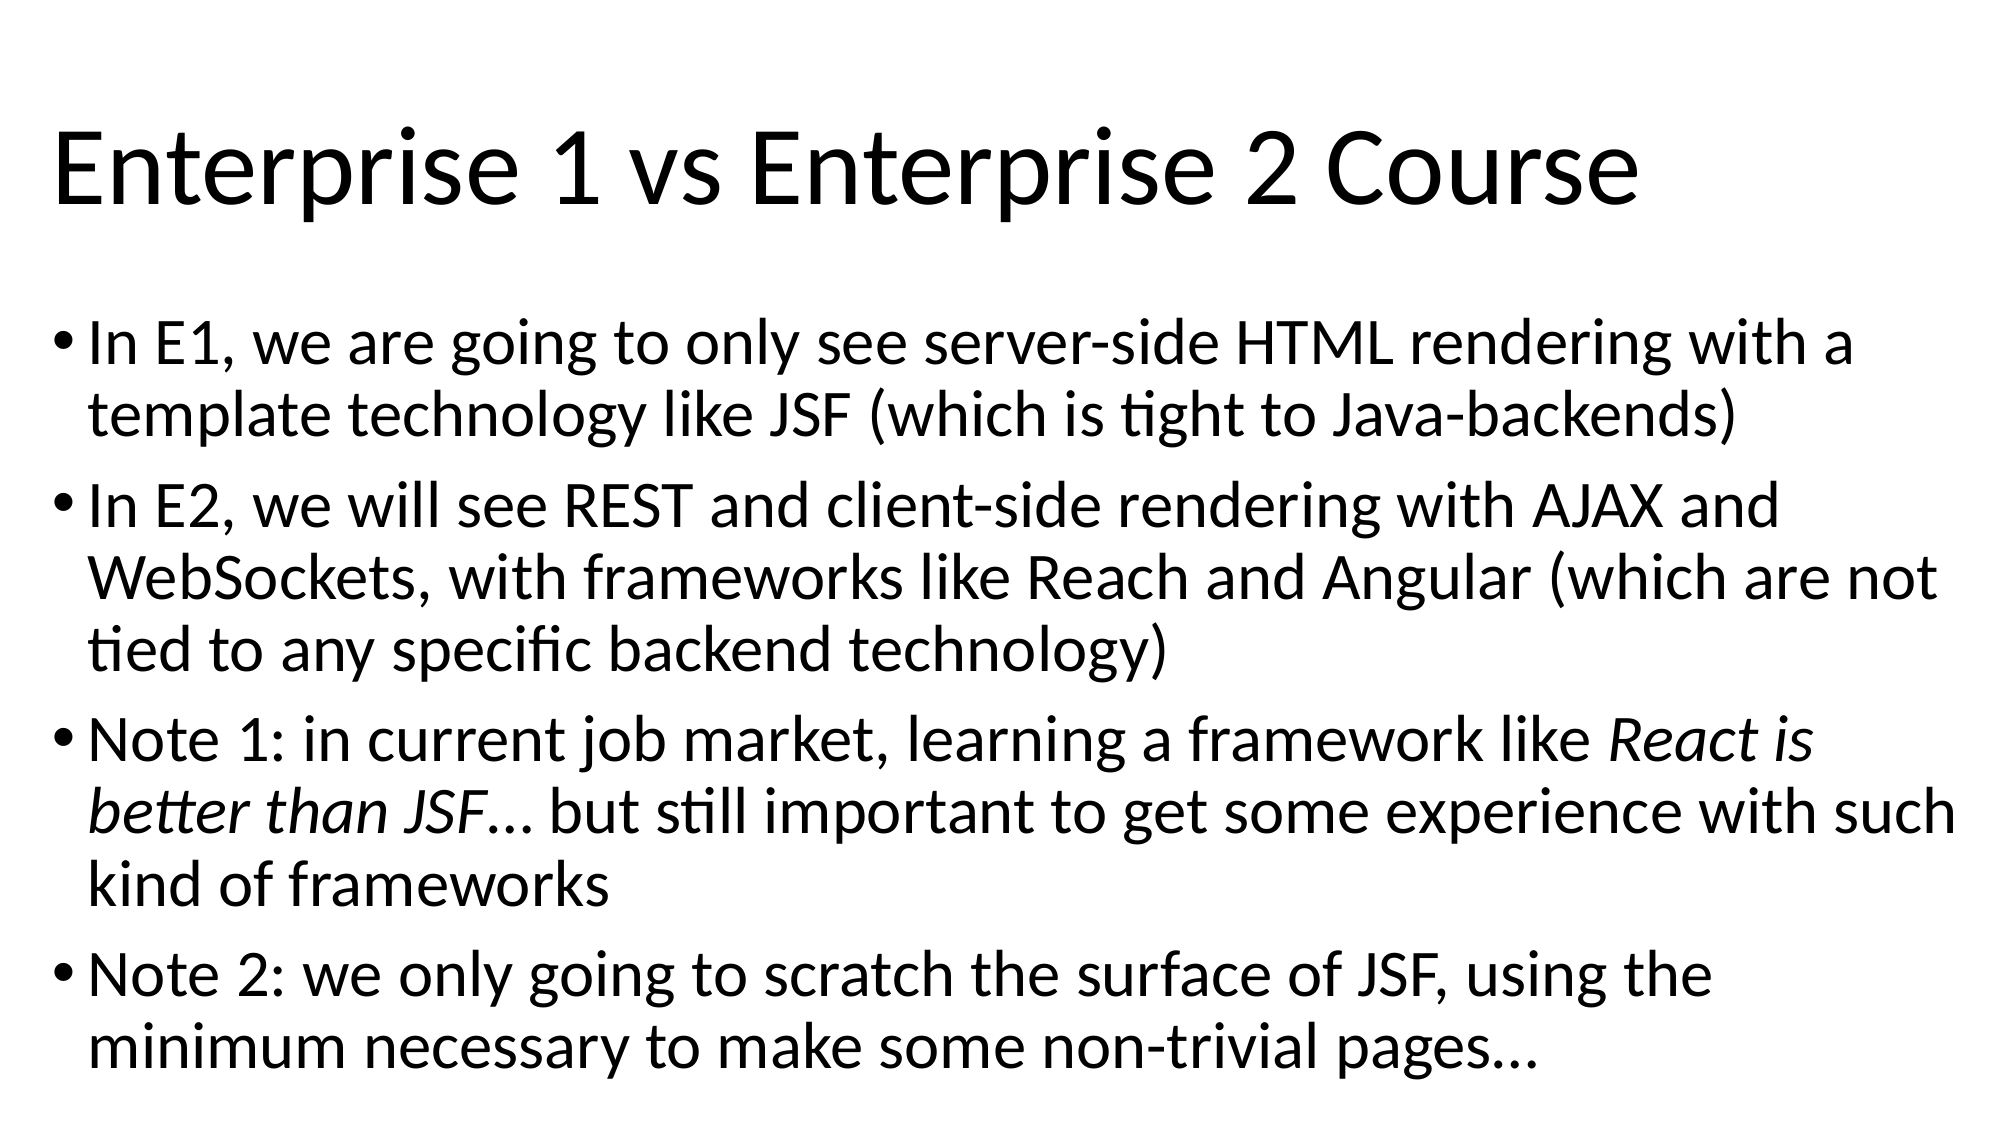

# Enterprise 1 vs Enterprise 2 Course
In E1, we are going to only see server-side HTML rendering with a template technology like JSF (which is tight to Java-backends)
In E2, we will see REST and client-side rendering with AJAX and WebSockets, with frameworks like Reach and Angular (which are not tied to any specific backend technology)
Note 1: in current job market, learning a framework like React is better than JSF… but still important to get some experience with such kind of frameworks
Note 2: we only going to scratch the surface of JSF, using the minimum necessary to make some non-trivial pages…